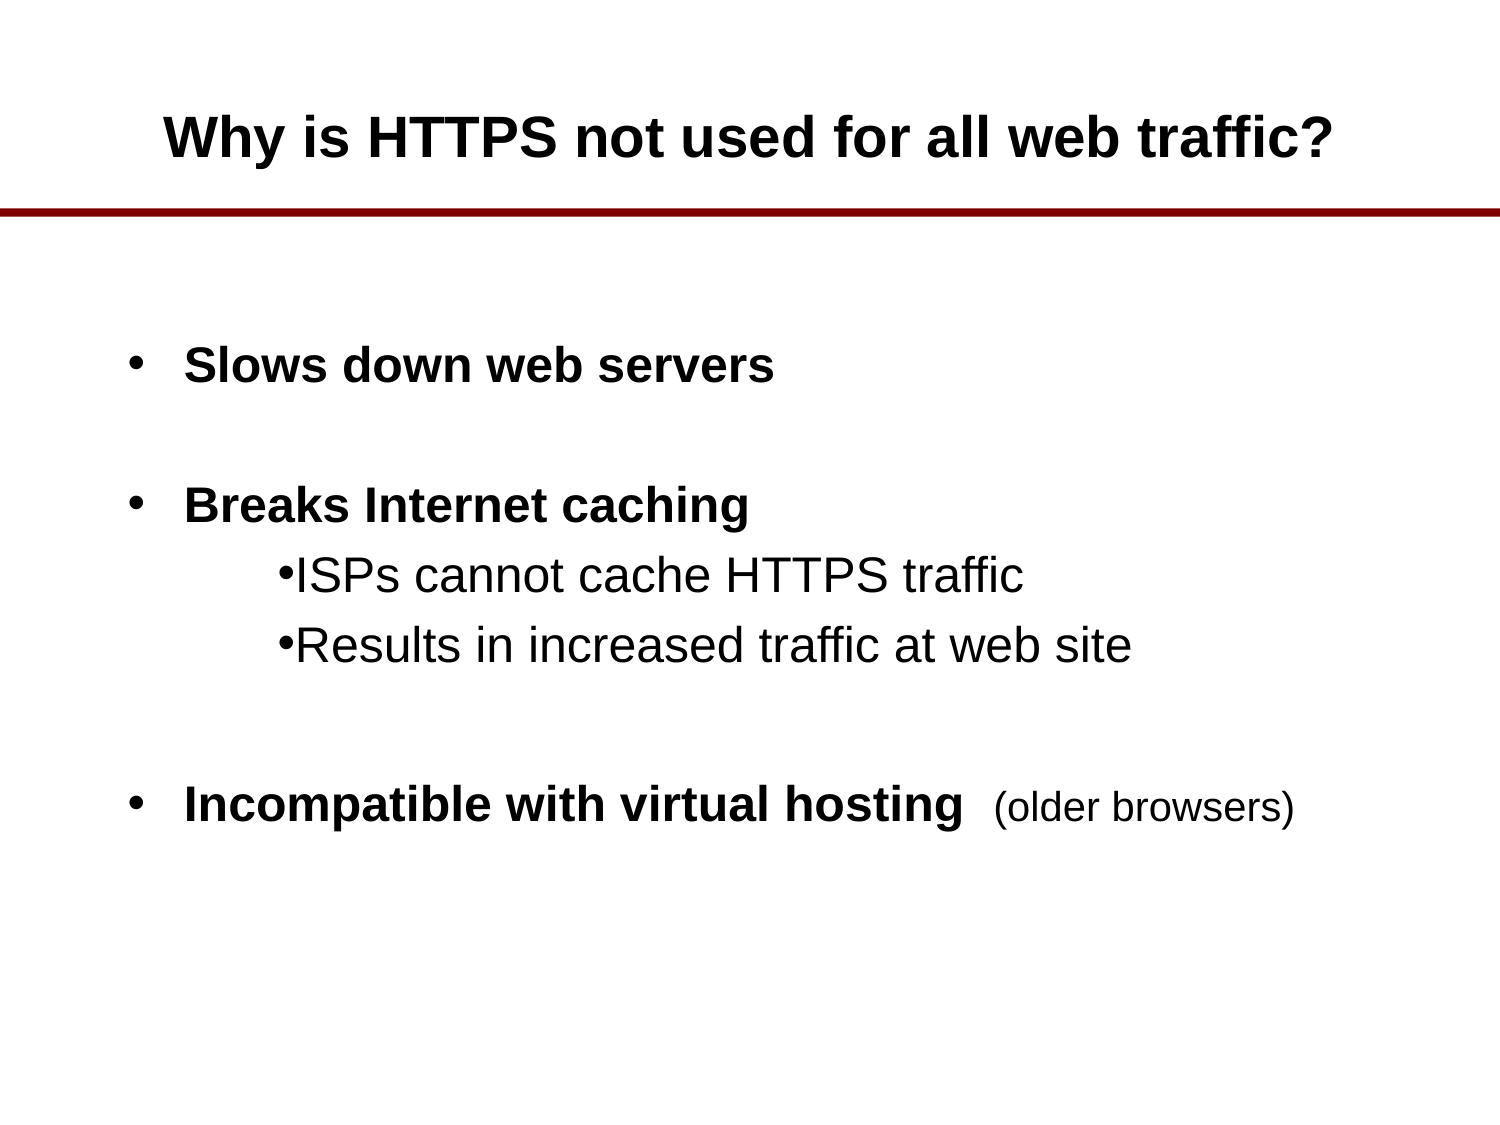

# Why is HTTPS not used for all web traffic?
Slows down web servers

Breaks Internet caching
ISPs cannot cache HTTPS traffic
Results in increased traffic at web site

Incompatible with virtual hosting  (older browsers)